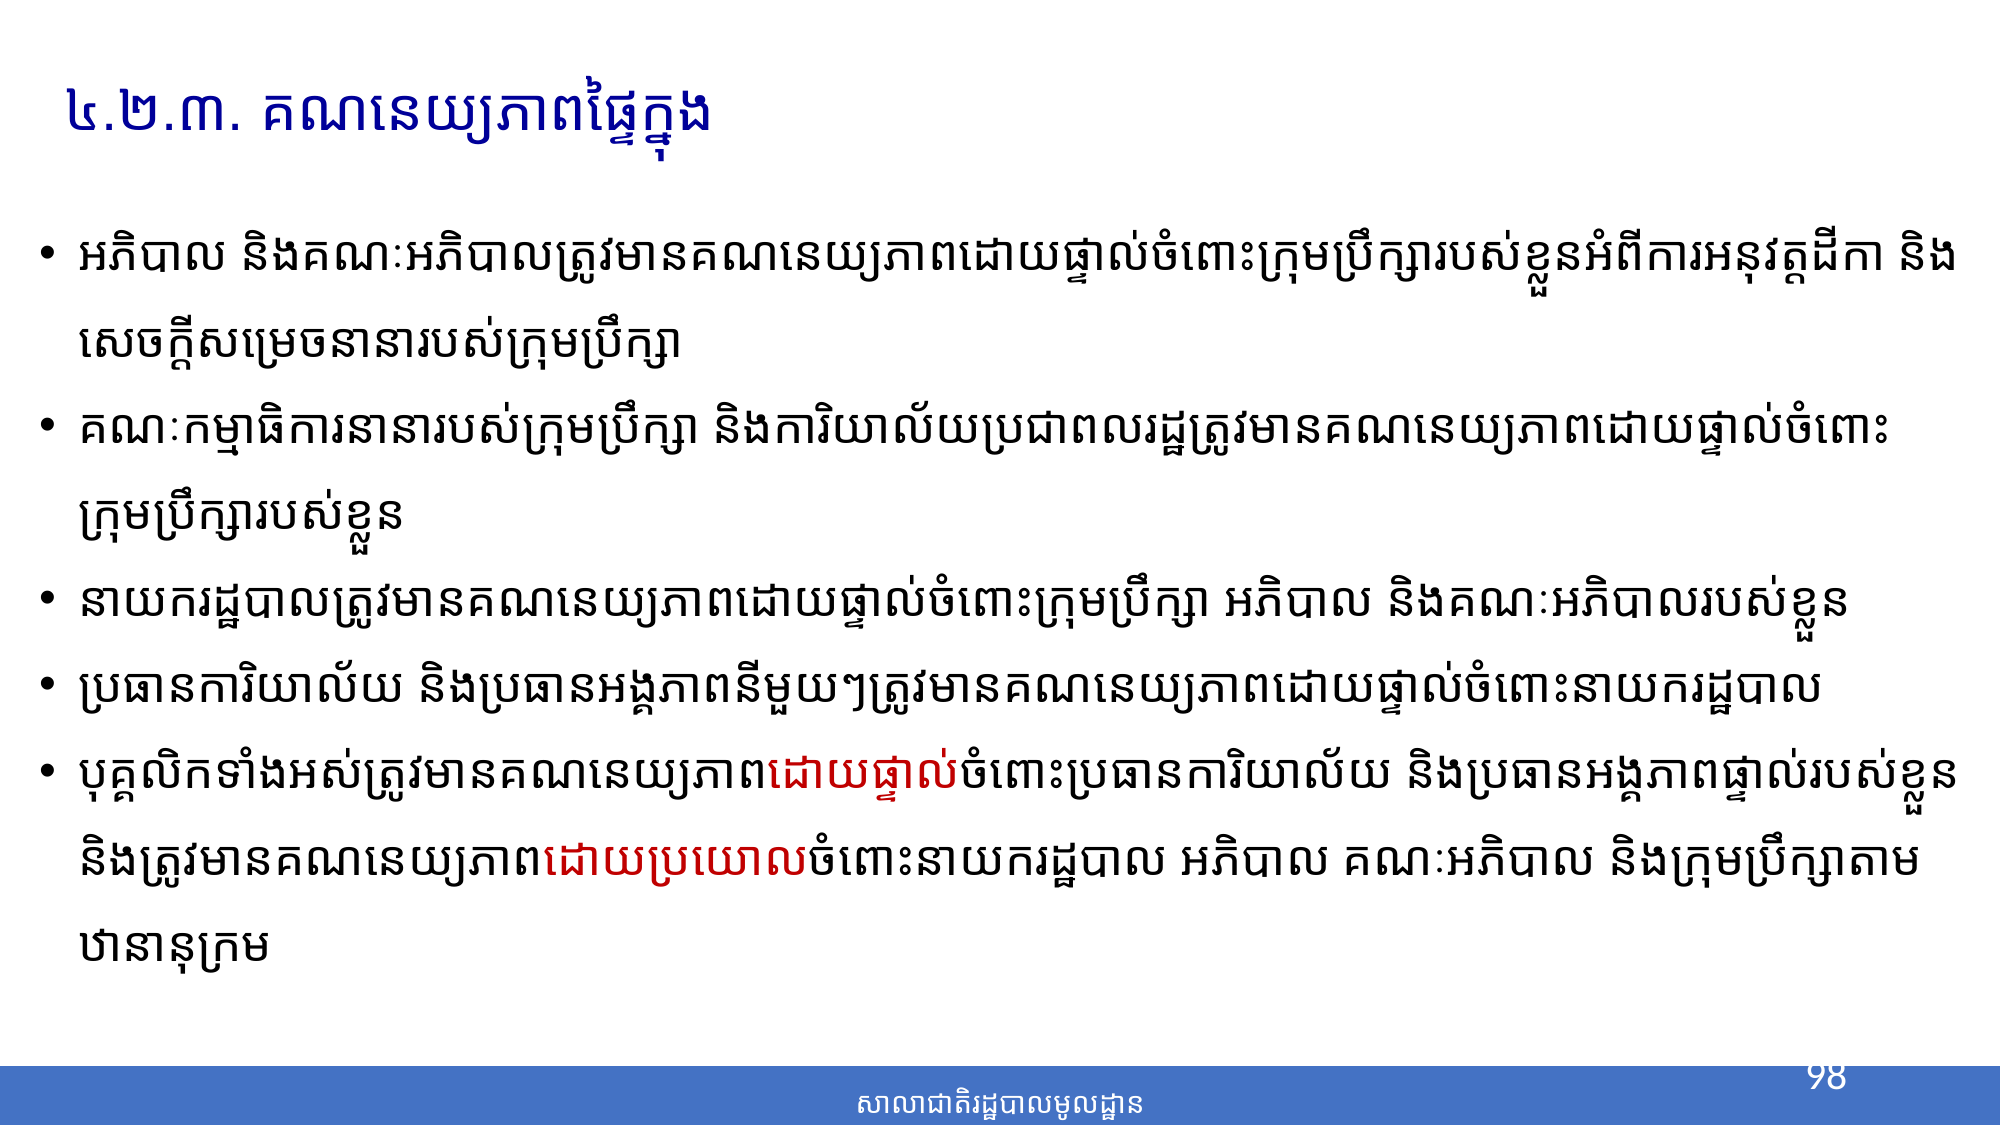

# ៤.២.៣. គណនេយ្យភាពផ្ទៃក្នុង
អភិបាល និងគណៈអភិបាលត្រូវមានគណនេយ្យភាពដោយផ្ទាល់ចំពោះក្រុមប្រឹក្សារបស់ខ្លួនអំពីការអនុវត្ដដីកា និងសេចក្ដីសម្រេចនានារបស់ក្រុមប្រឹក្សា
គណៈកម្មាធិការនានារបស់ក្រុមប្រឹក្សា និងការិយាល័យប្រជាពលរដ្ឋត្រូវមានគណនេយ្យភាពដោយផ្ទាល់ចំពោះក្រុមប្រឹក្សារបស់ខ្លួន
នាយករដ្ឋបាលត្រូវមានគណនេយ្យភាពដោយផ្ទាល់ចំពោះក្រុមប្រឹក្សា អភិបាល និងគណៈអភិបាលរបស់ខ្លួន
ប្រធានការិយាល័យ និងប្រធានអង្គភាពនីមួយៗត្រូវមានគណនេយ្យភាពដោយផ្ទាល់ចំពោះនាយករដ្ឋបាល
បុគ្គលិកទាំងអស់ត្រូវមានគណនេយ្យភាពដោយផ្ទាល់ចំពោះប្រធានការិយាល័យ និងប្រធានអង្គភាពផ្ទាល់របស់ខ្លួន និងត្រូវមានគណនេយ្យភាពដោយប្រយោលចំពោះនាយករដ្ឋបាល អភិបាល គណៈអភិបាល និងក្រុមប្រឹក្សាតាមឋានានុក្រម
98